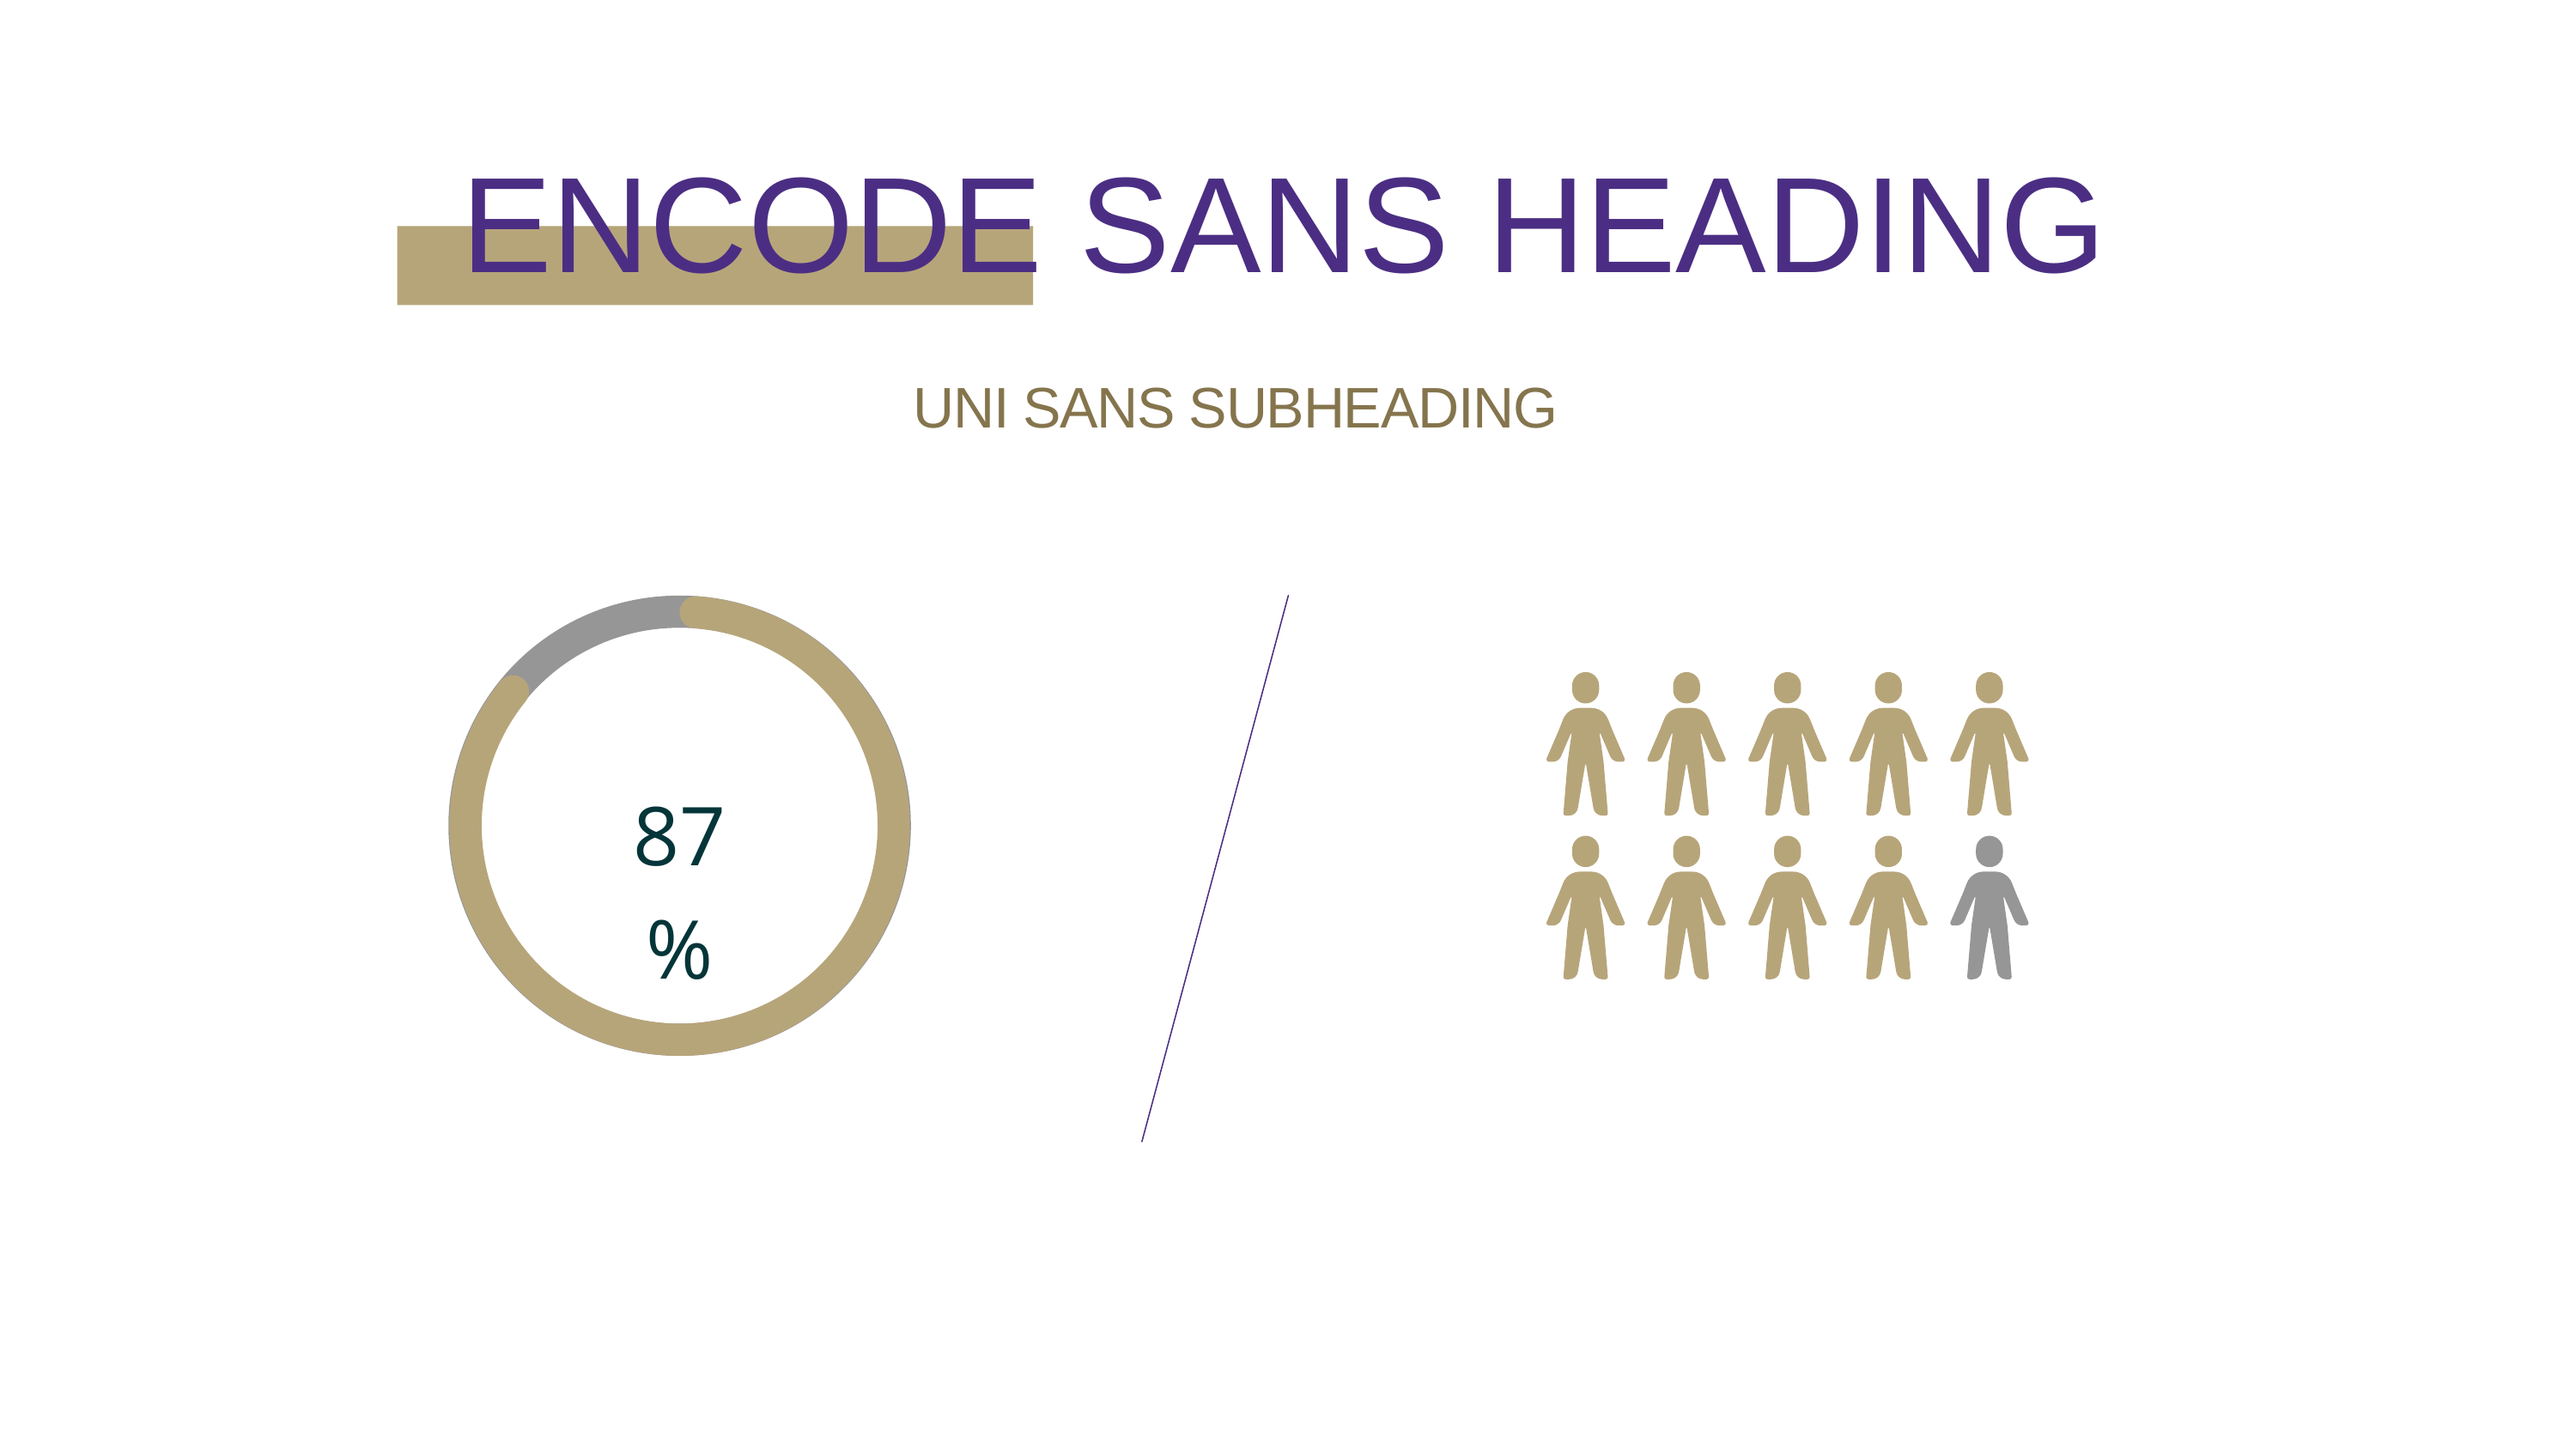

ENCODE SANS HEADING

UNI SANS SUBHEADING

87%

Briefly elaborate on what you want to discuss.
Briefly elaborate on what you want to discuss.